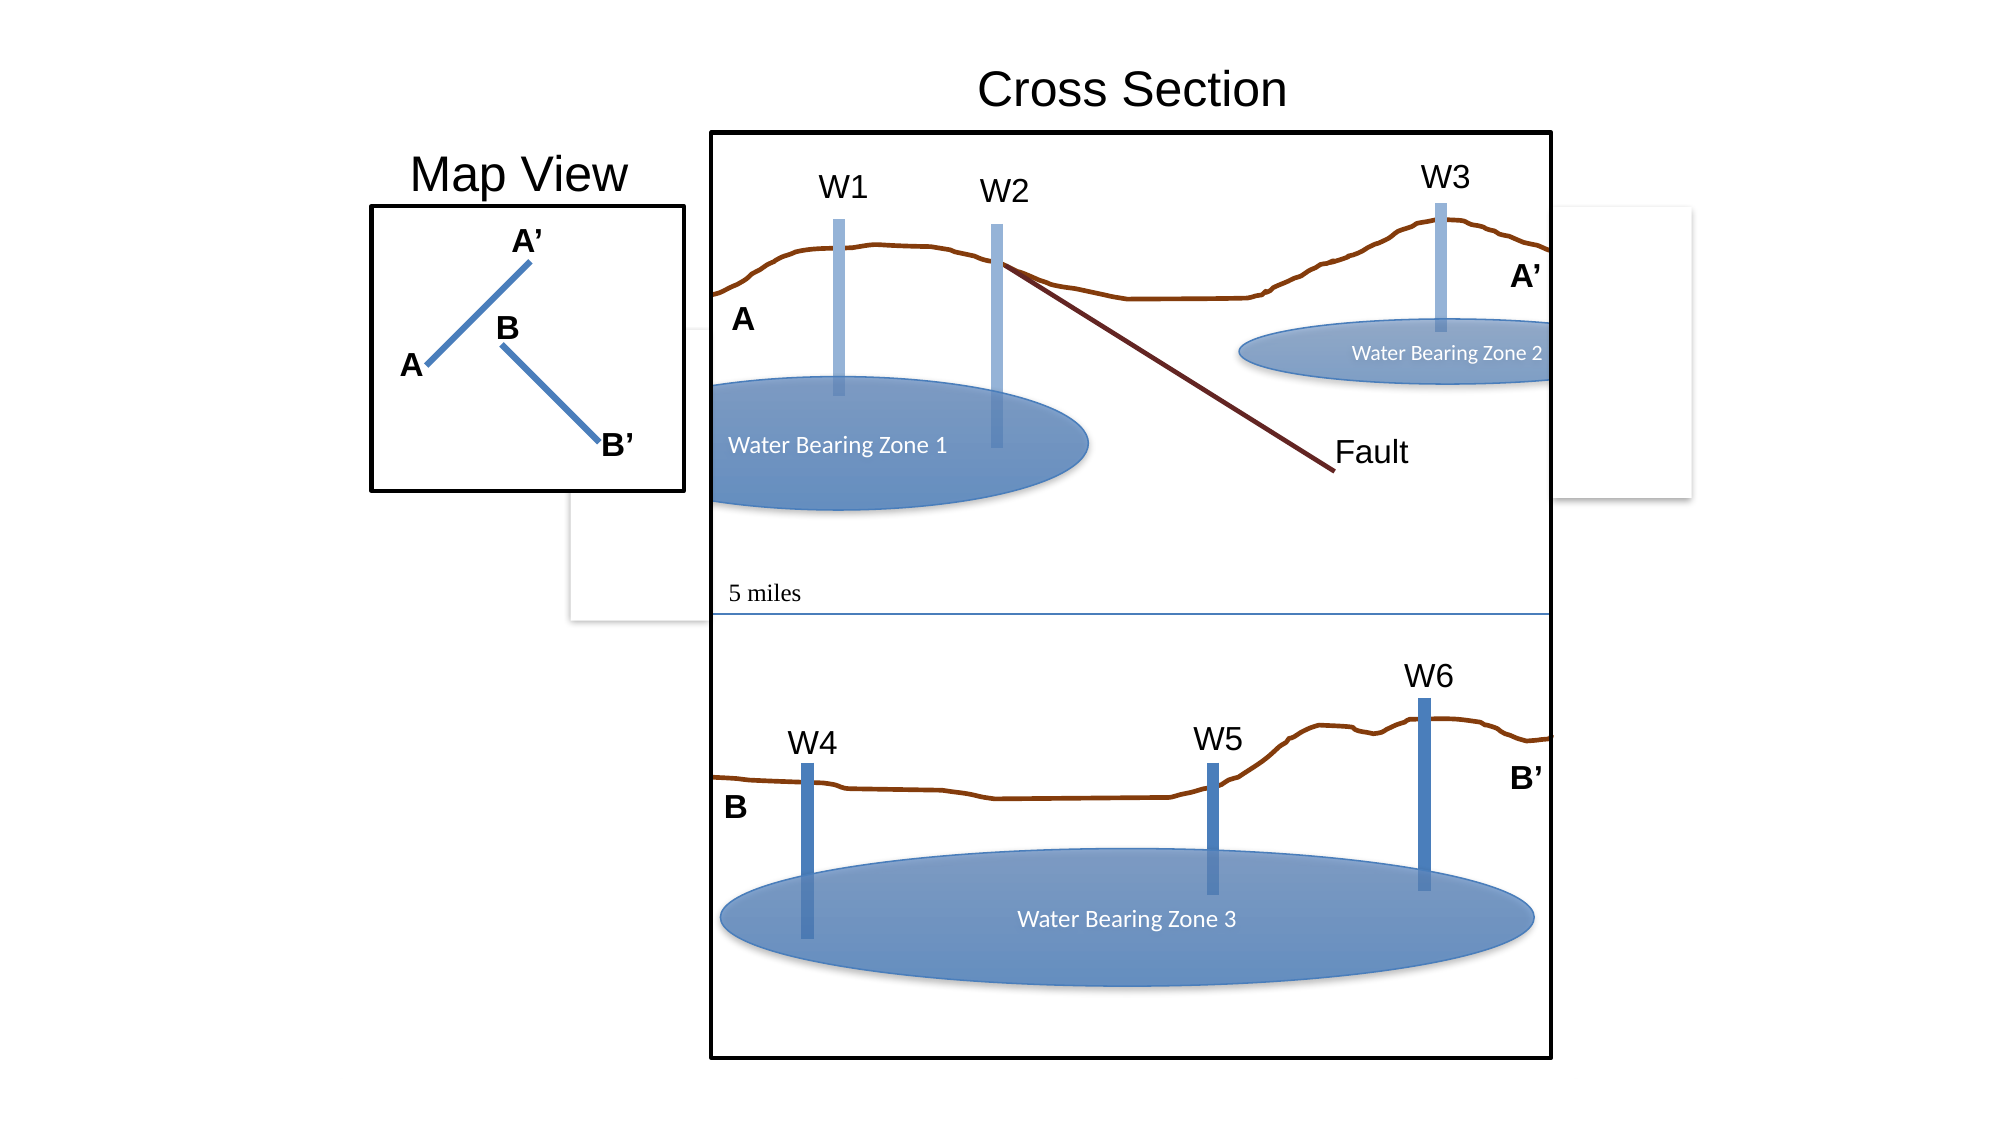

Cross Section

Map View
W3
W1
W2

A’

A’
A
B
Water Bearing Zone 2

A
Water Bearing Zone 1
B’
Fault
5 miles
W6
W5
W4

B’
B
Water Bearing Zone 3